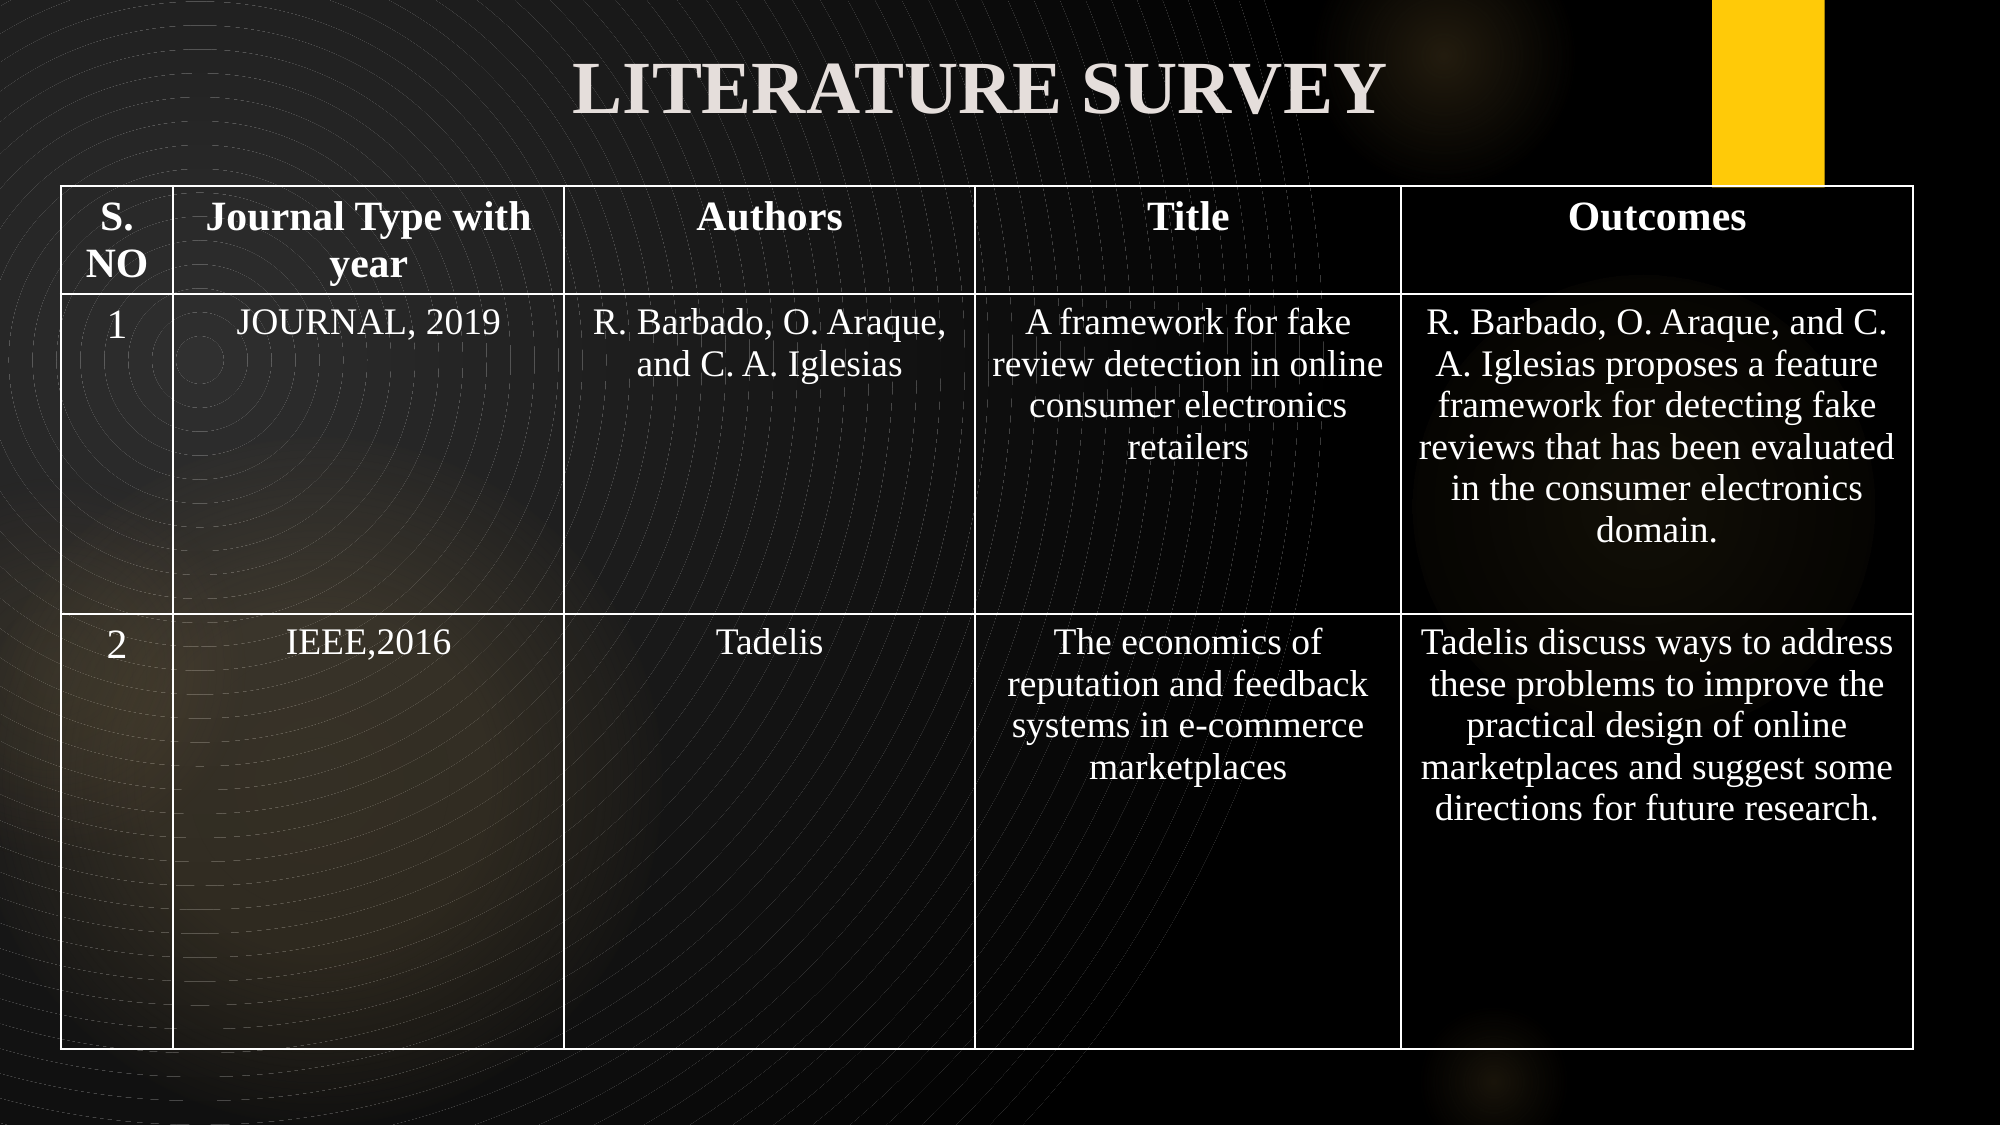

# LITERATURE SURVEY
| S. NO | Journal Type with year | Authors | Title | Outcomes |
| --- | --- | --- | --- | --- |
| 1 | JOURNAL, 2019 | R. Barbado, O. Araque, and C. A. Iglesias | A framework for fake review detection in online consumer electronics retailers | R. Barbado, O. Araque, and C. A. Iglesias proposes a feature framework for detecting fake reviews that has been evaluated in the consumer electronics domain. |
| 2 | IEEE,2016 | Tadelis | The economics of reputation and feedback systems in e-commerce marketplaces | Tadelis discuss ways to address these problems to improve the practical design of online marketplaces and suggest some directions for future research. |